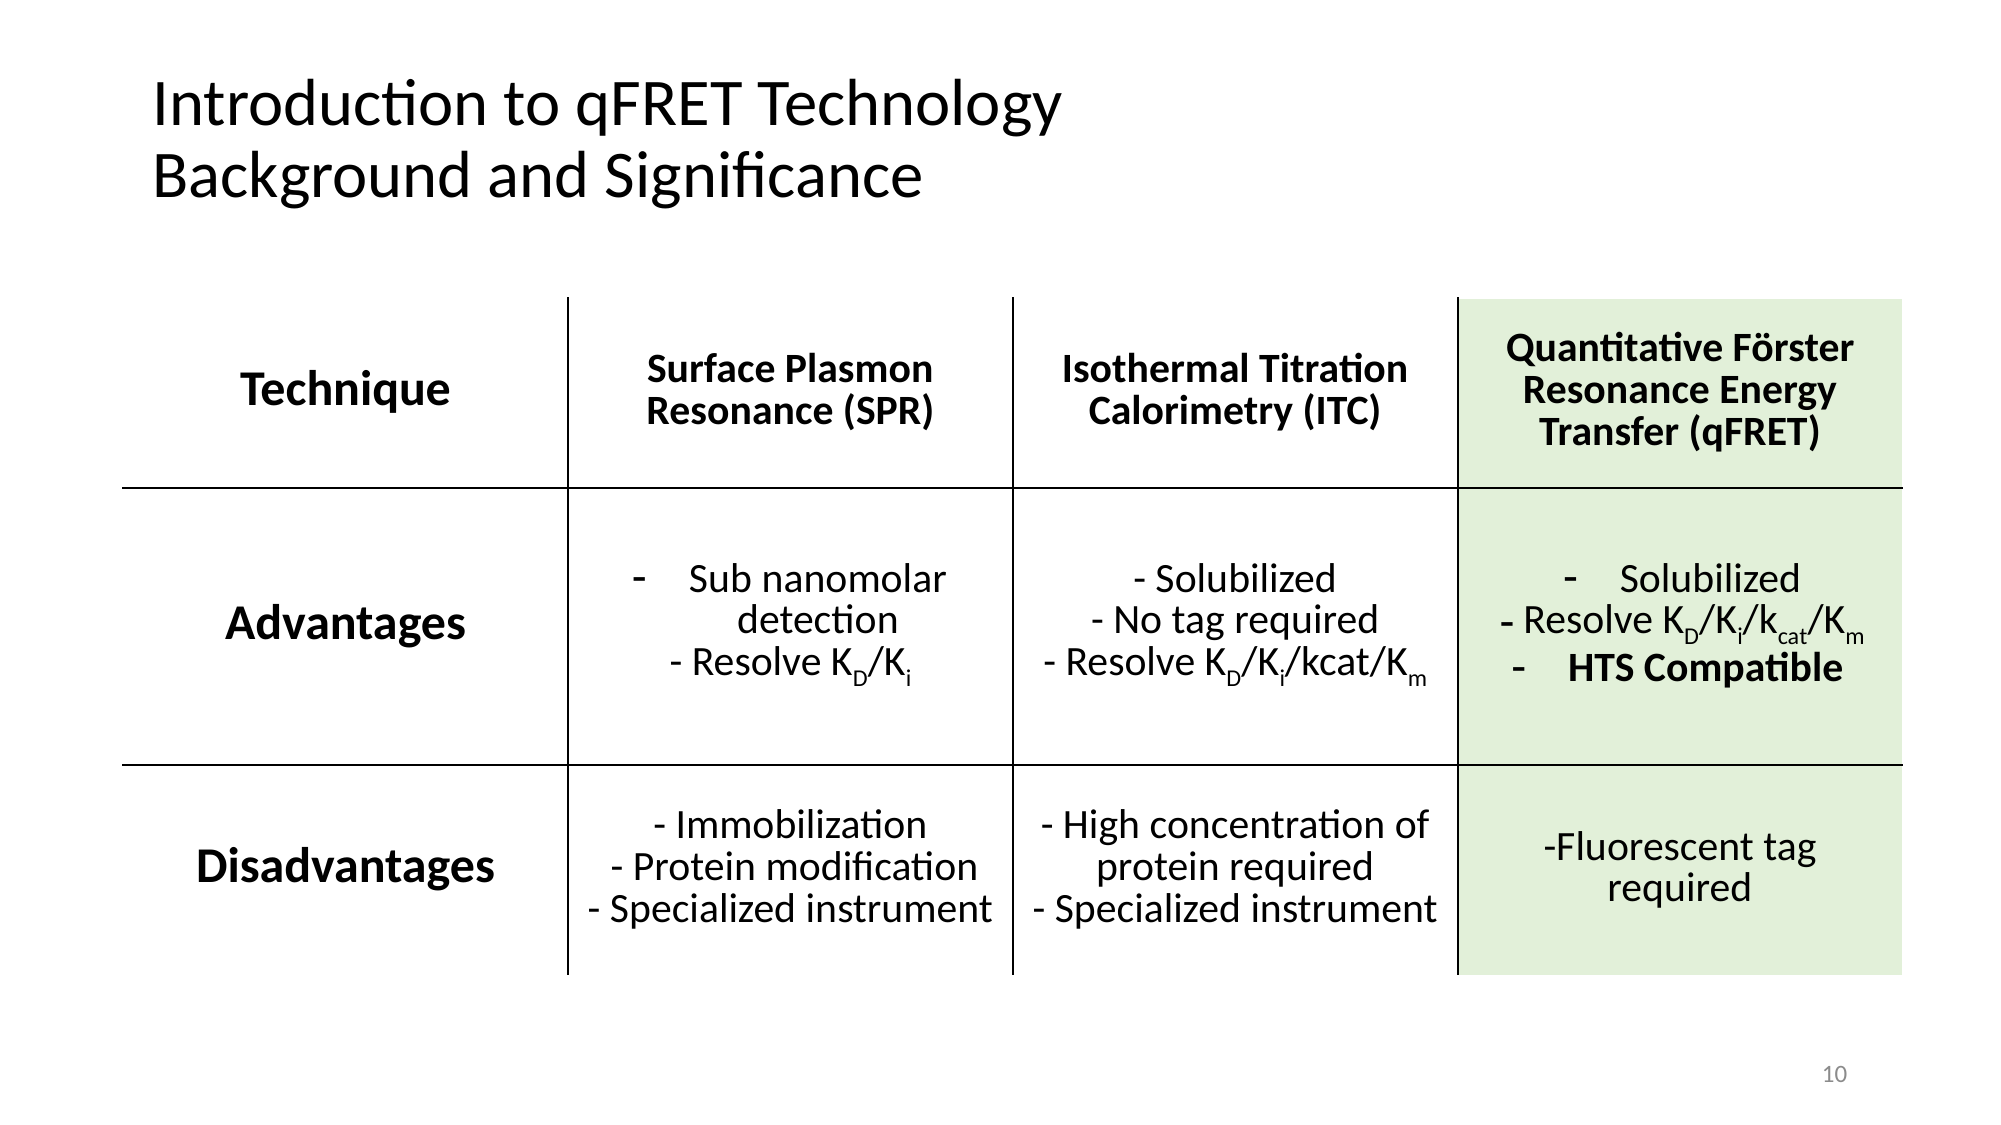

# Introduction to qFRET Technology Background and Significance
| Technique | Surface Plasmon Resonance (SPR) | Isothermal Titration Calorimetry (ITC) | Quantitative Förster Resonance Energy Transfer (qFRET) |
| --- | --- | --- | --- |
| Advantages | Sub nanomolar detection - Resolve KD/Ki | - Solubilized - No tag required - Resolve KD/Ki/kcat/Km | Solubilized Resolve KD/Ki/kcat/Km HTS Compatible |
| Disadvantages | - Immobilization - Protein modification - Specialized instrument | - High concentration of protein required - Specialized instrument | -Fluorescent tag required |
10